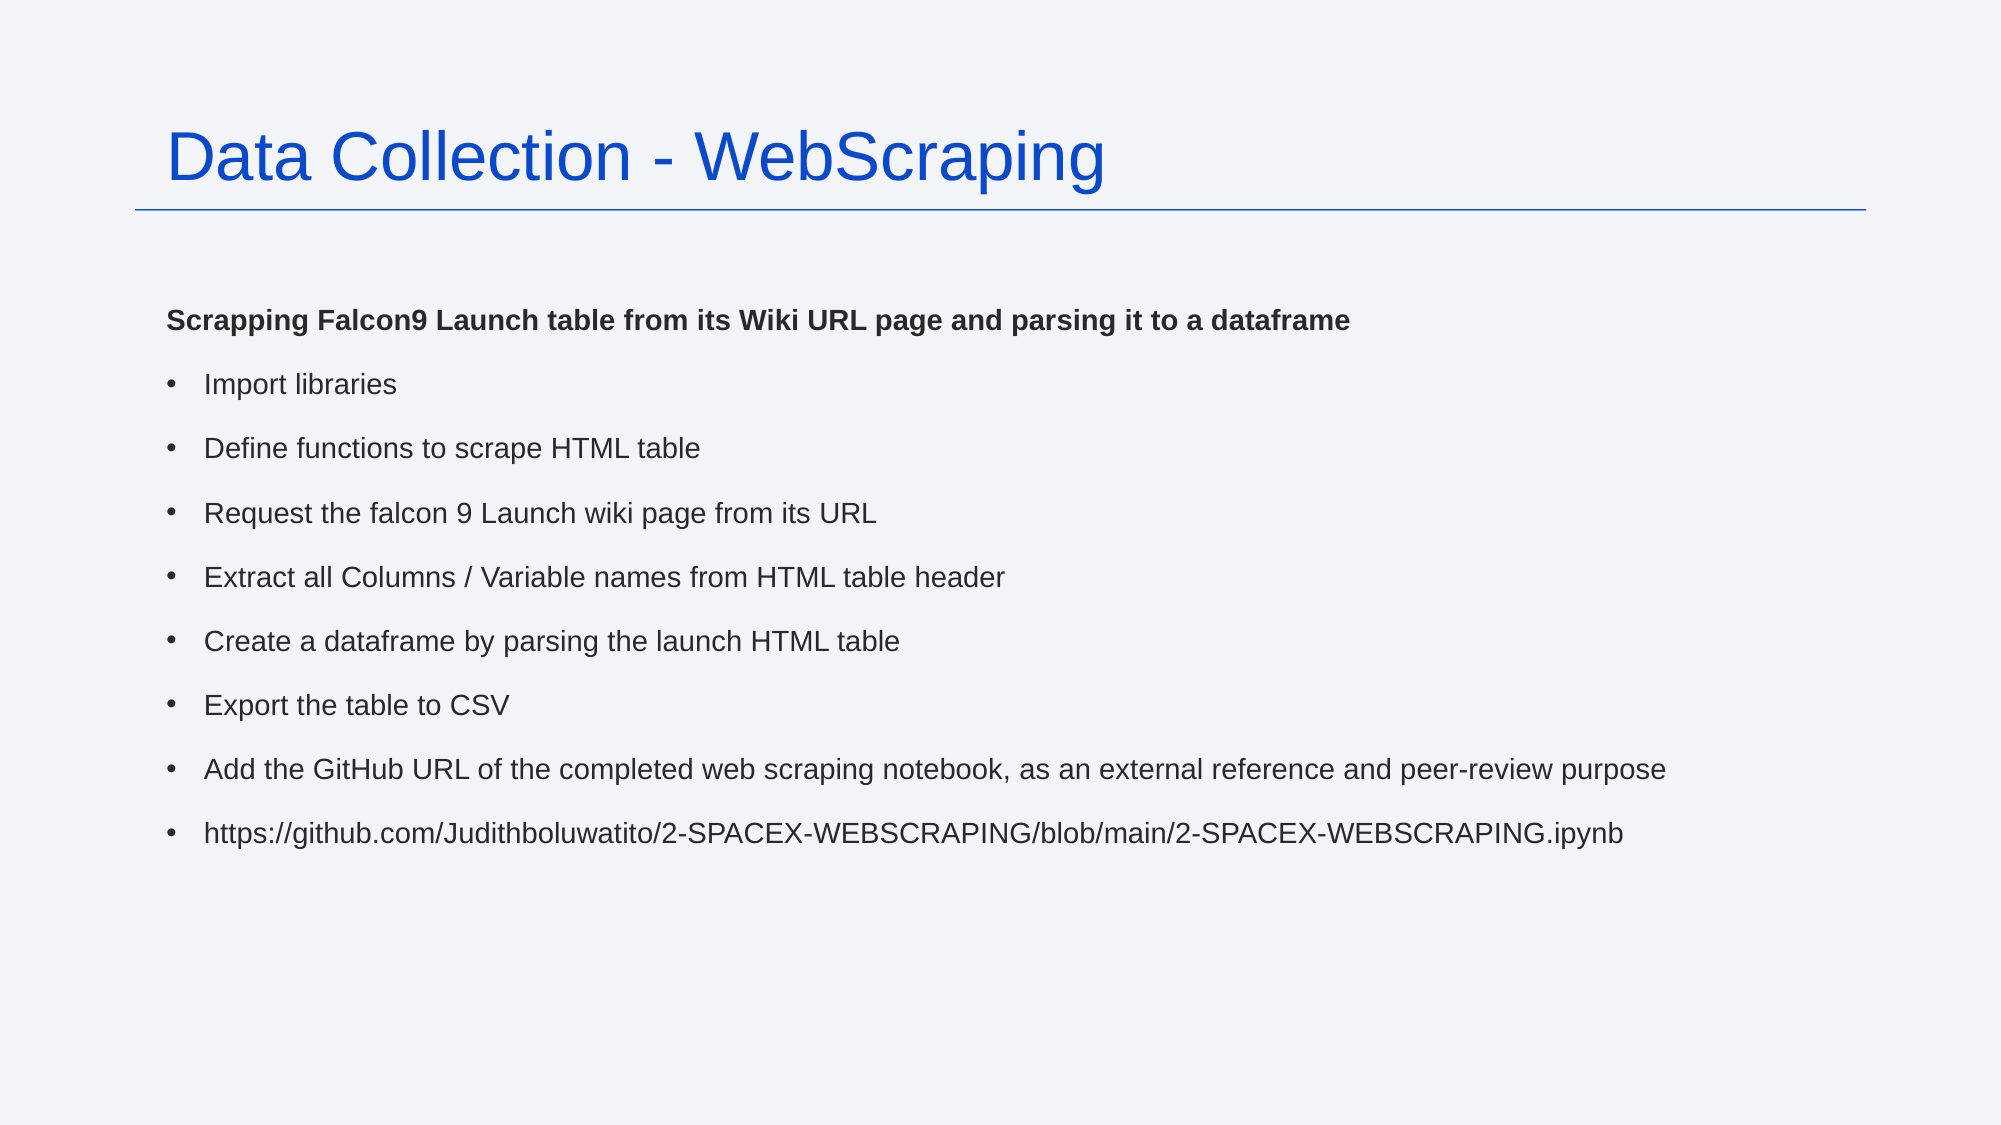

Data Collection - WebScraping
Scrapping Falcon9 Launch table from its Wiki URL page and parsing it to a dataframe
Import libraries
Define functions to scrape HTML table
Request the falcon 9 Launch wiki page from its URL
Extract all Columns / Variable names from HTML table header
Create a dataframe by parsing the launch HTML table
Export the table to CSV
Add the GitHub URL of the completed web scraping notebook, as an external reference and peer-review purpose
https://github.com/Judithboluwatito/2-SPACEX-WEBSCRAPING/blob/main/2-SPACEX-WEBSCRAPING.ipynb

8